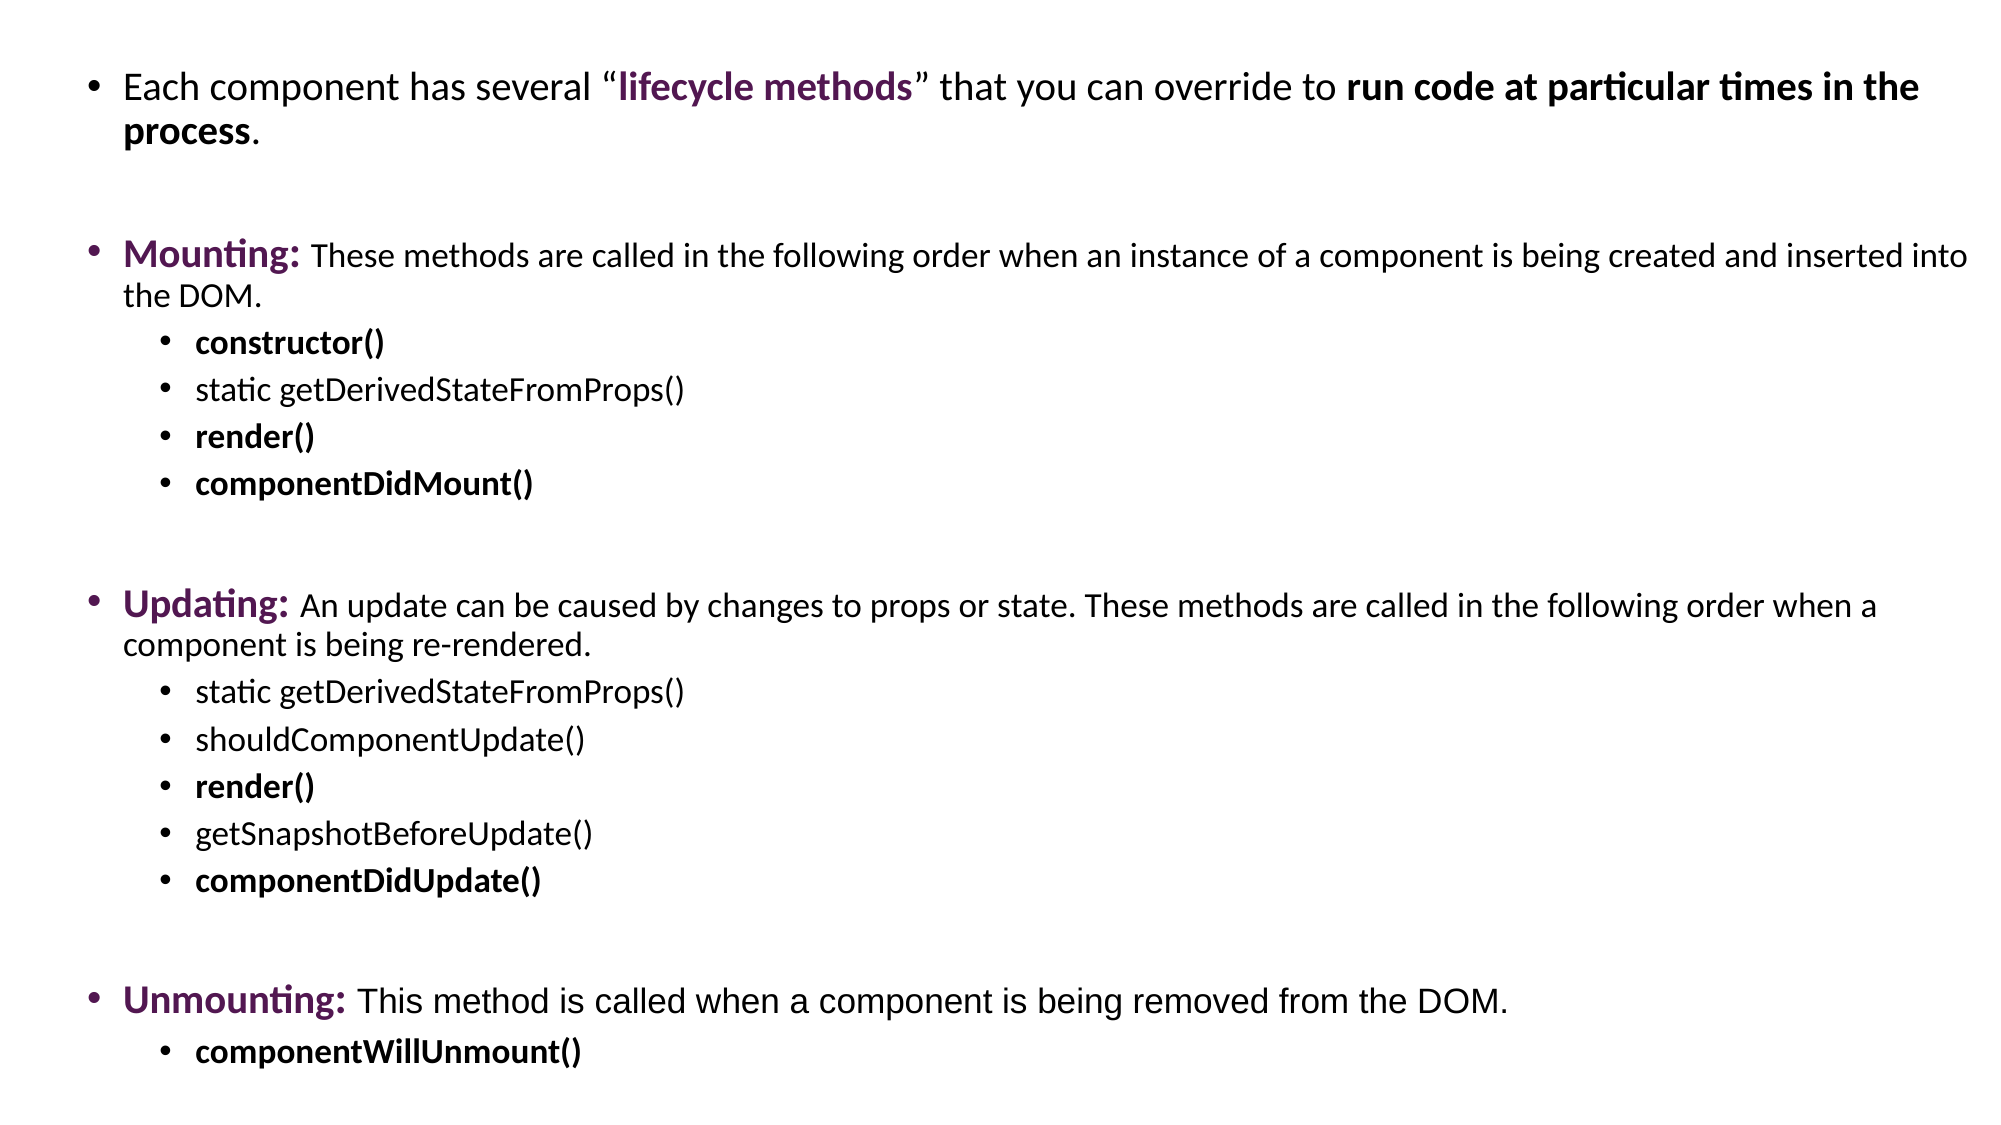

Each component has several “lifecycle methods” that you can override to run code at particular times in the process.

Mounting: These methods are called in the following order when an instance of a component is being created and inserted into the DOM.
constructor()
static getDerivedStateFromProps()
render()
componentDidMount()

Updating: An update can be caused by changes to props or state. These methods are called in the following order when a component is being re-rendered.
static getDerivedStateFromProps()
shouldComponentUpdate()
render()
getSnapshotBeforeUpdate()
componentDidUpdate()

Unmounting: This method is called when a component is being removed from the DOM.
componentWillUnmount()
#